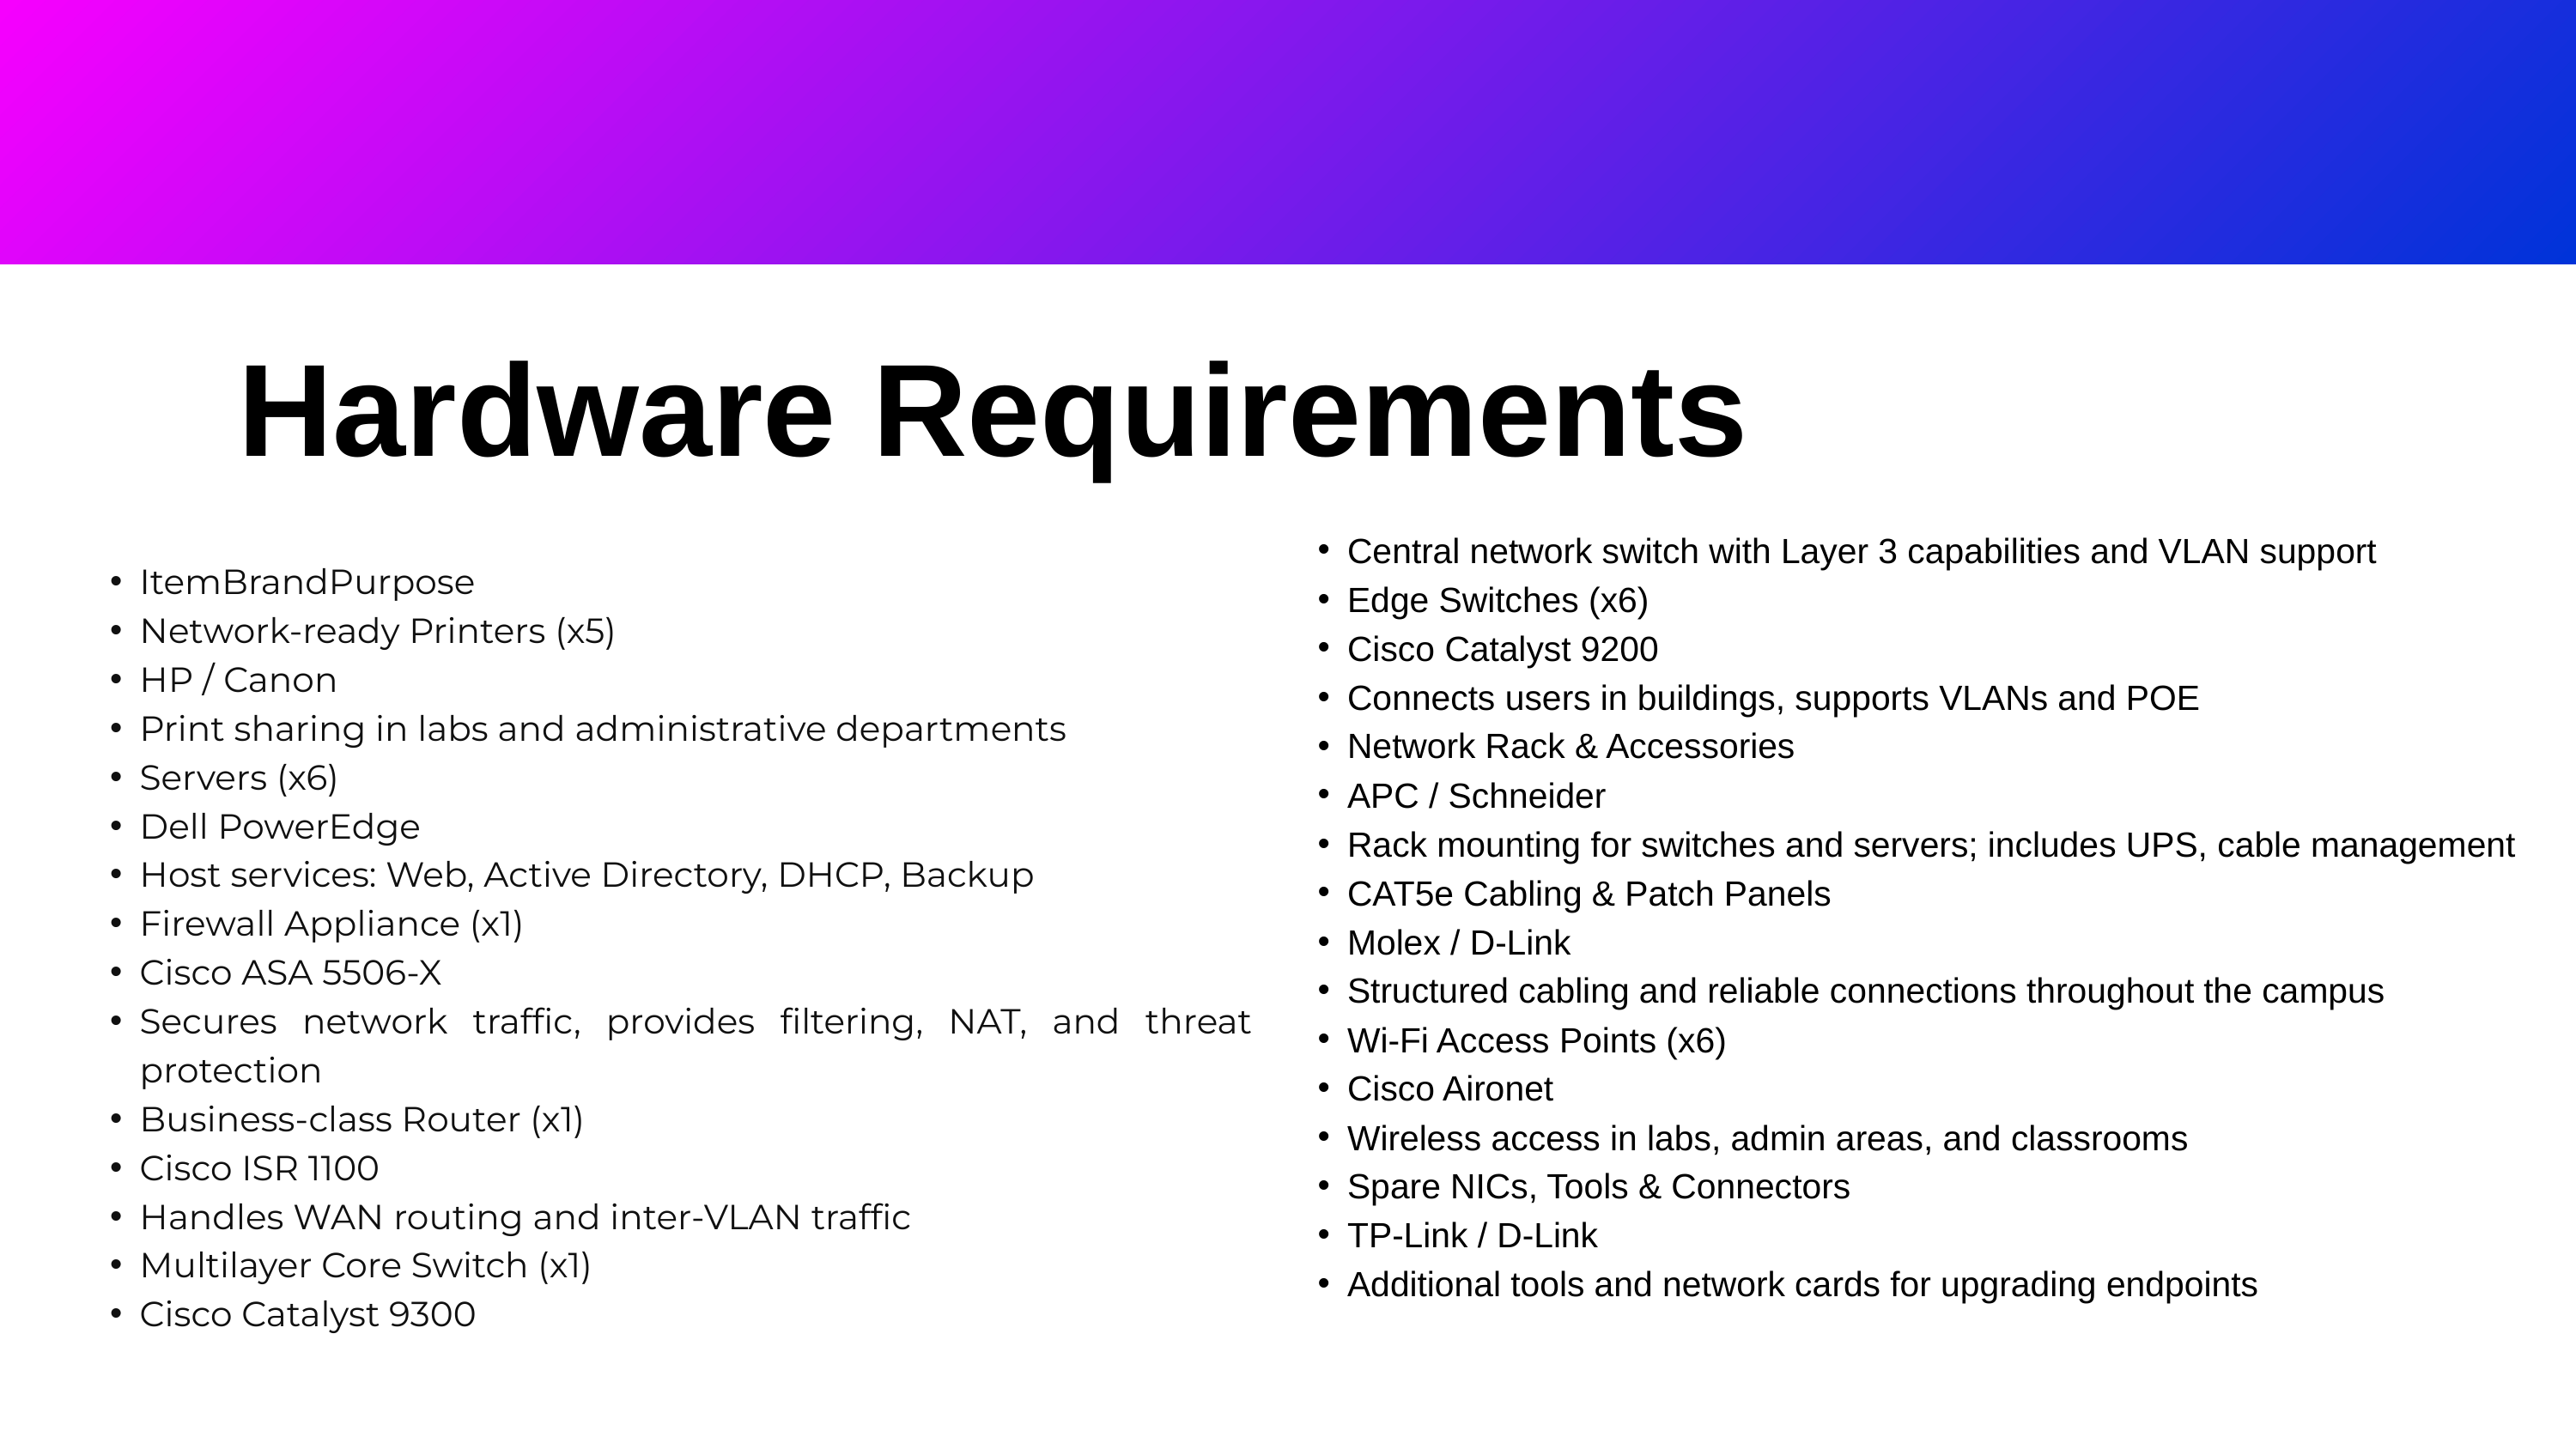

Hardware Requirements
Central network switch with Layer 3 capabilities and VLAN support
Edge Switches (x6)
Cisco Catalyst 9200
Connects users in buildings, supports VLANs and POE
Network Rack & Accessories
APC / Schneider
Rack mounting for switches and servers; includes UPS, cable management
CAT5e Cabling & Patch Panels
Molex / D-Link
Structured cabling and reliable connections throughout the campus
Wi-Fi Access Points (x6)
Cisco Aironet
Wireless access in labs, admin areas, and classrooms
Spare NICs, Tools & Connectors
TP-Link / D-Link
Additional tools and network cards for upgrading endpoints
ItemBrandPurpose
Network-ready Printers (x5)
HP / Canon
Print sharing in labs and administrative departments
Servers (x6)
Dell PowerEdge
Host services: Web, Active Directory, DHCP, Backup
Firewall Appliance (x1)
Cisco ASA 5506-X
Secures network traffic, provides filtering, NAT, and threat protection
Business-class Router (x1)
Cisco ISR 1100
Handles WAN routing and inter-VLAN traffic
Multilayer Core Switch (x1)
Cisco Catalyst 9300